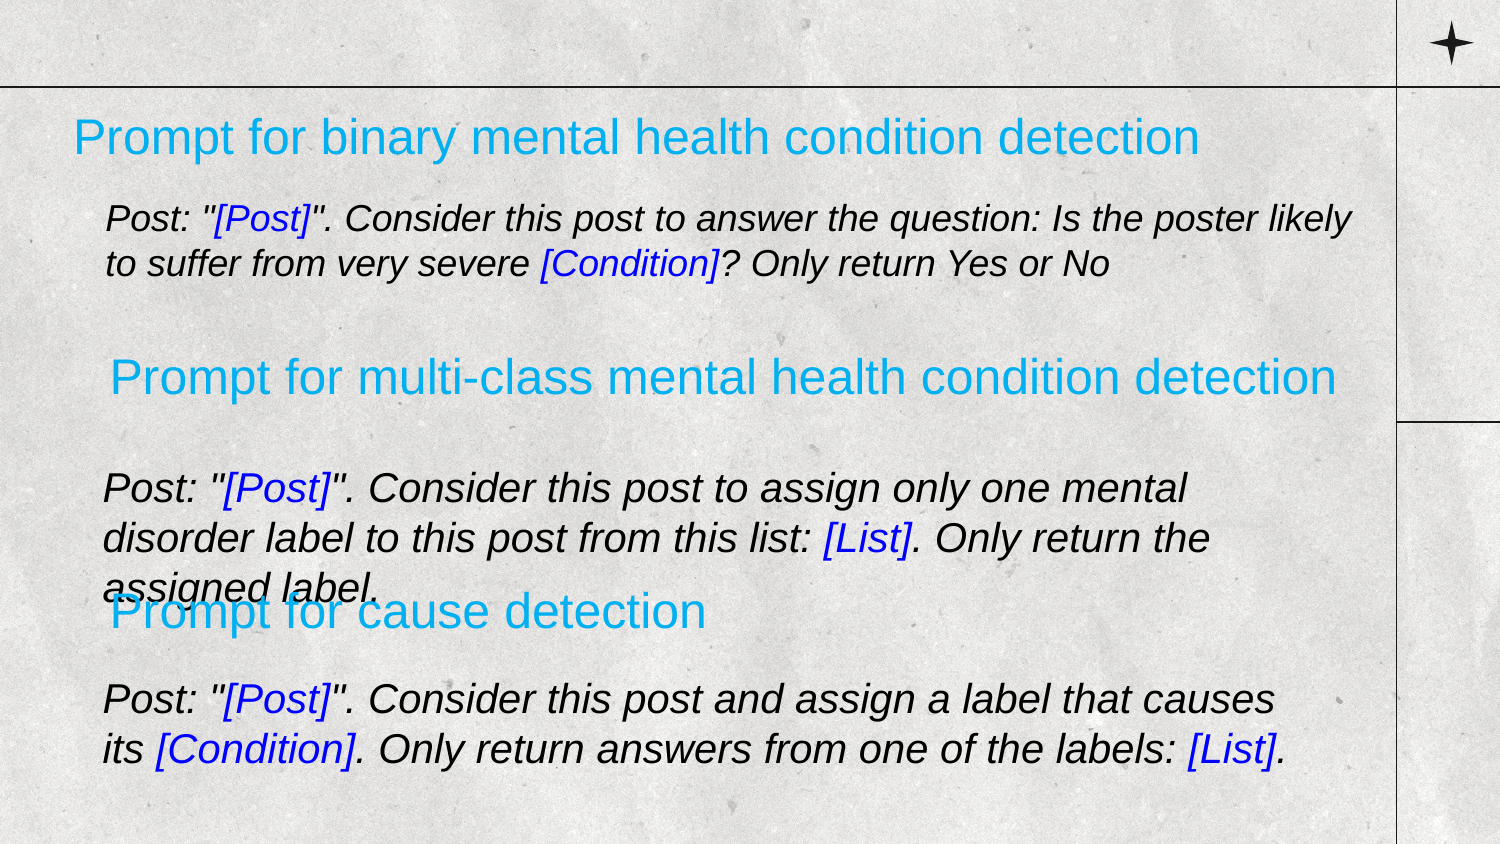

Prompt for binary mental health condition detection
Post: "[Post]". Consider this post to answer the question: Is the poster likely to suffer from very severe [Condition]? Only return Yes or No
Prompt for multi-class mental health condition detection
Post: "[Post]". Consider this post to assign only one mental disorder label to this post from this list: [List]. Only return the assigned label.
Prompt for cause detection
Post: "[Post]". Consider this post and assign a label that causes its [Condition]. Only return answers from one of the labels: [List].